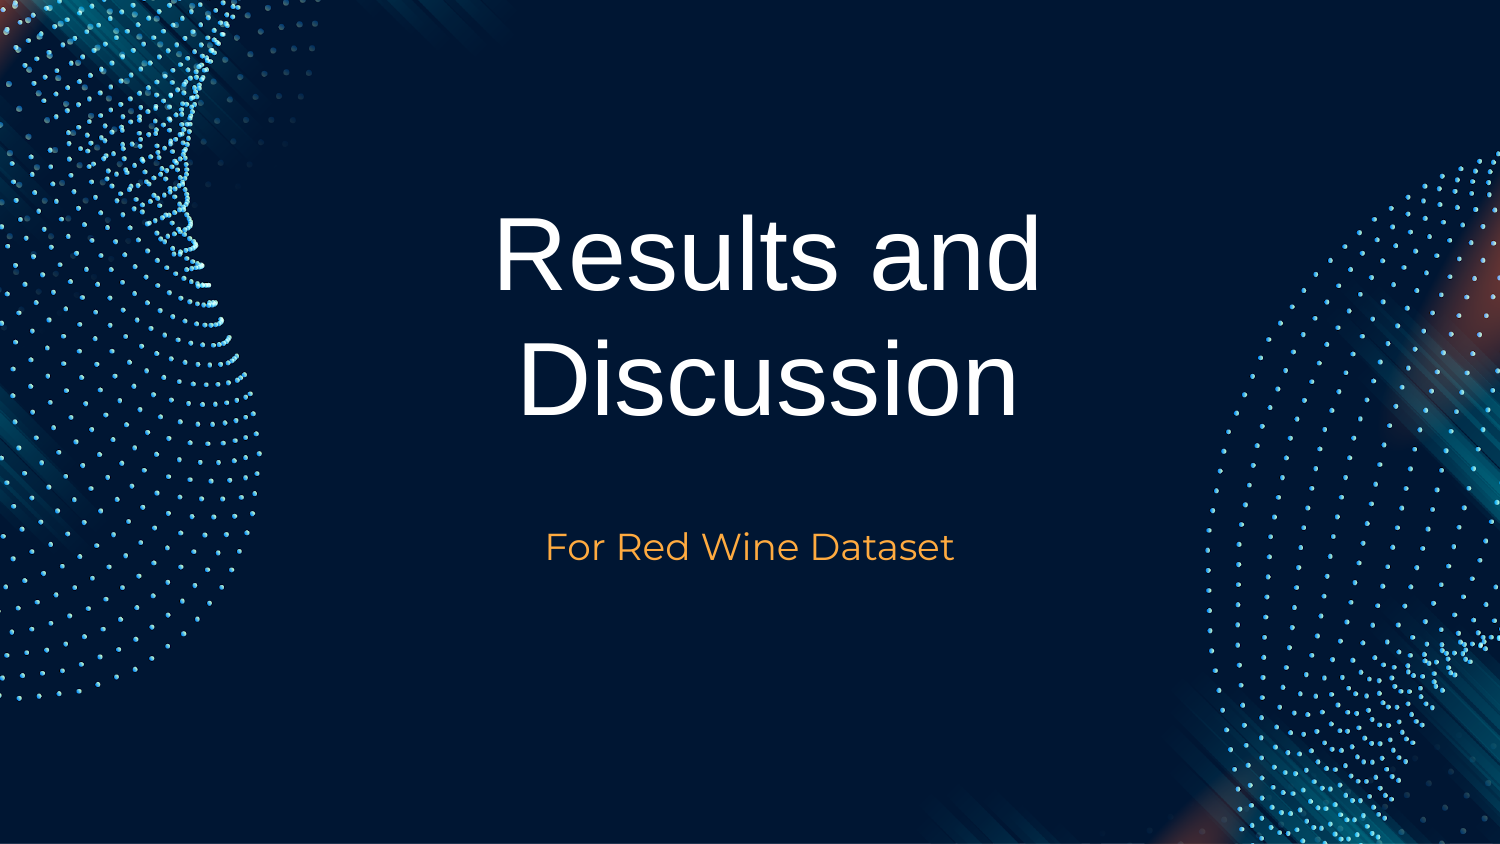

# Results and Discussion
For Red Wine Dataset